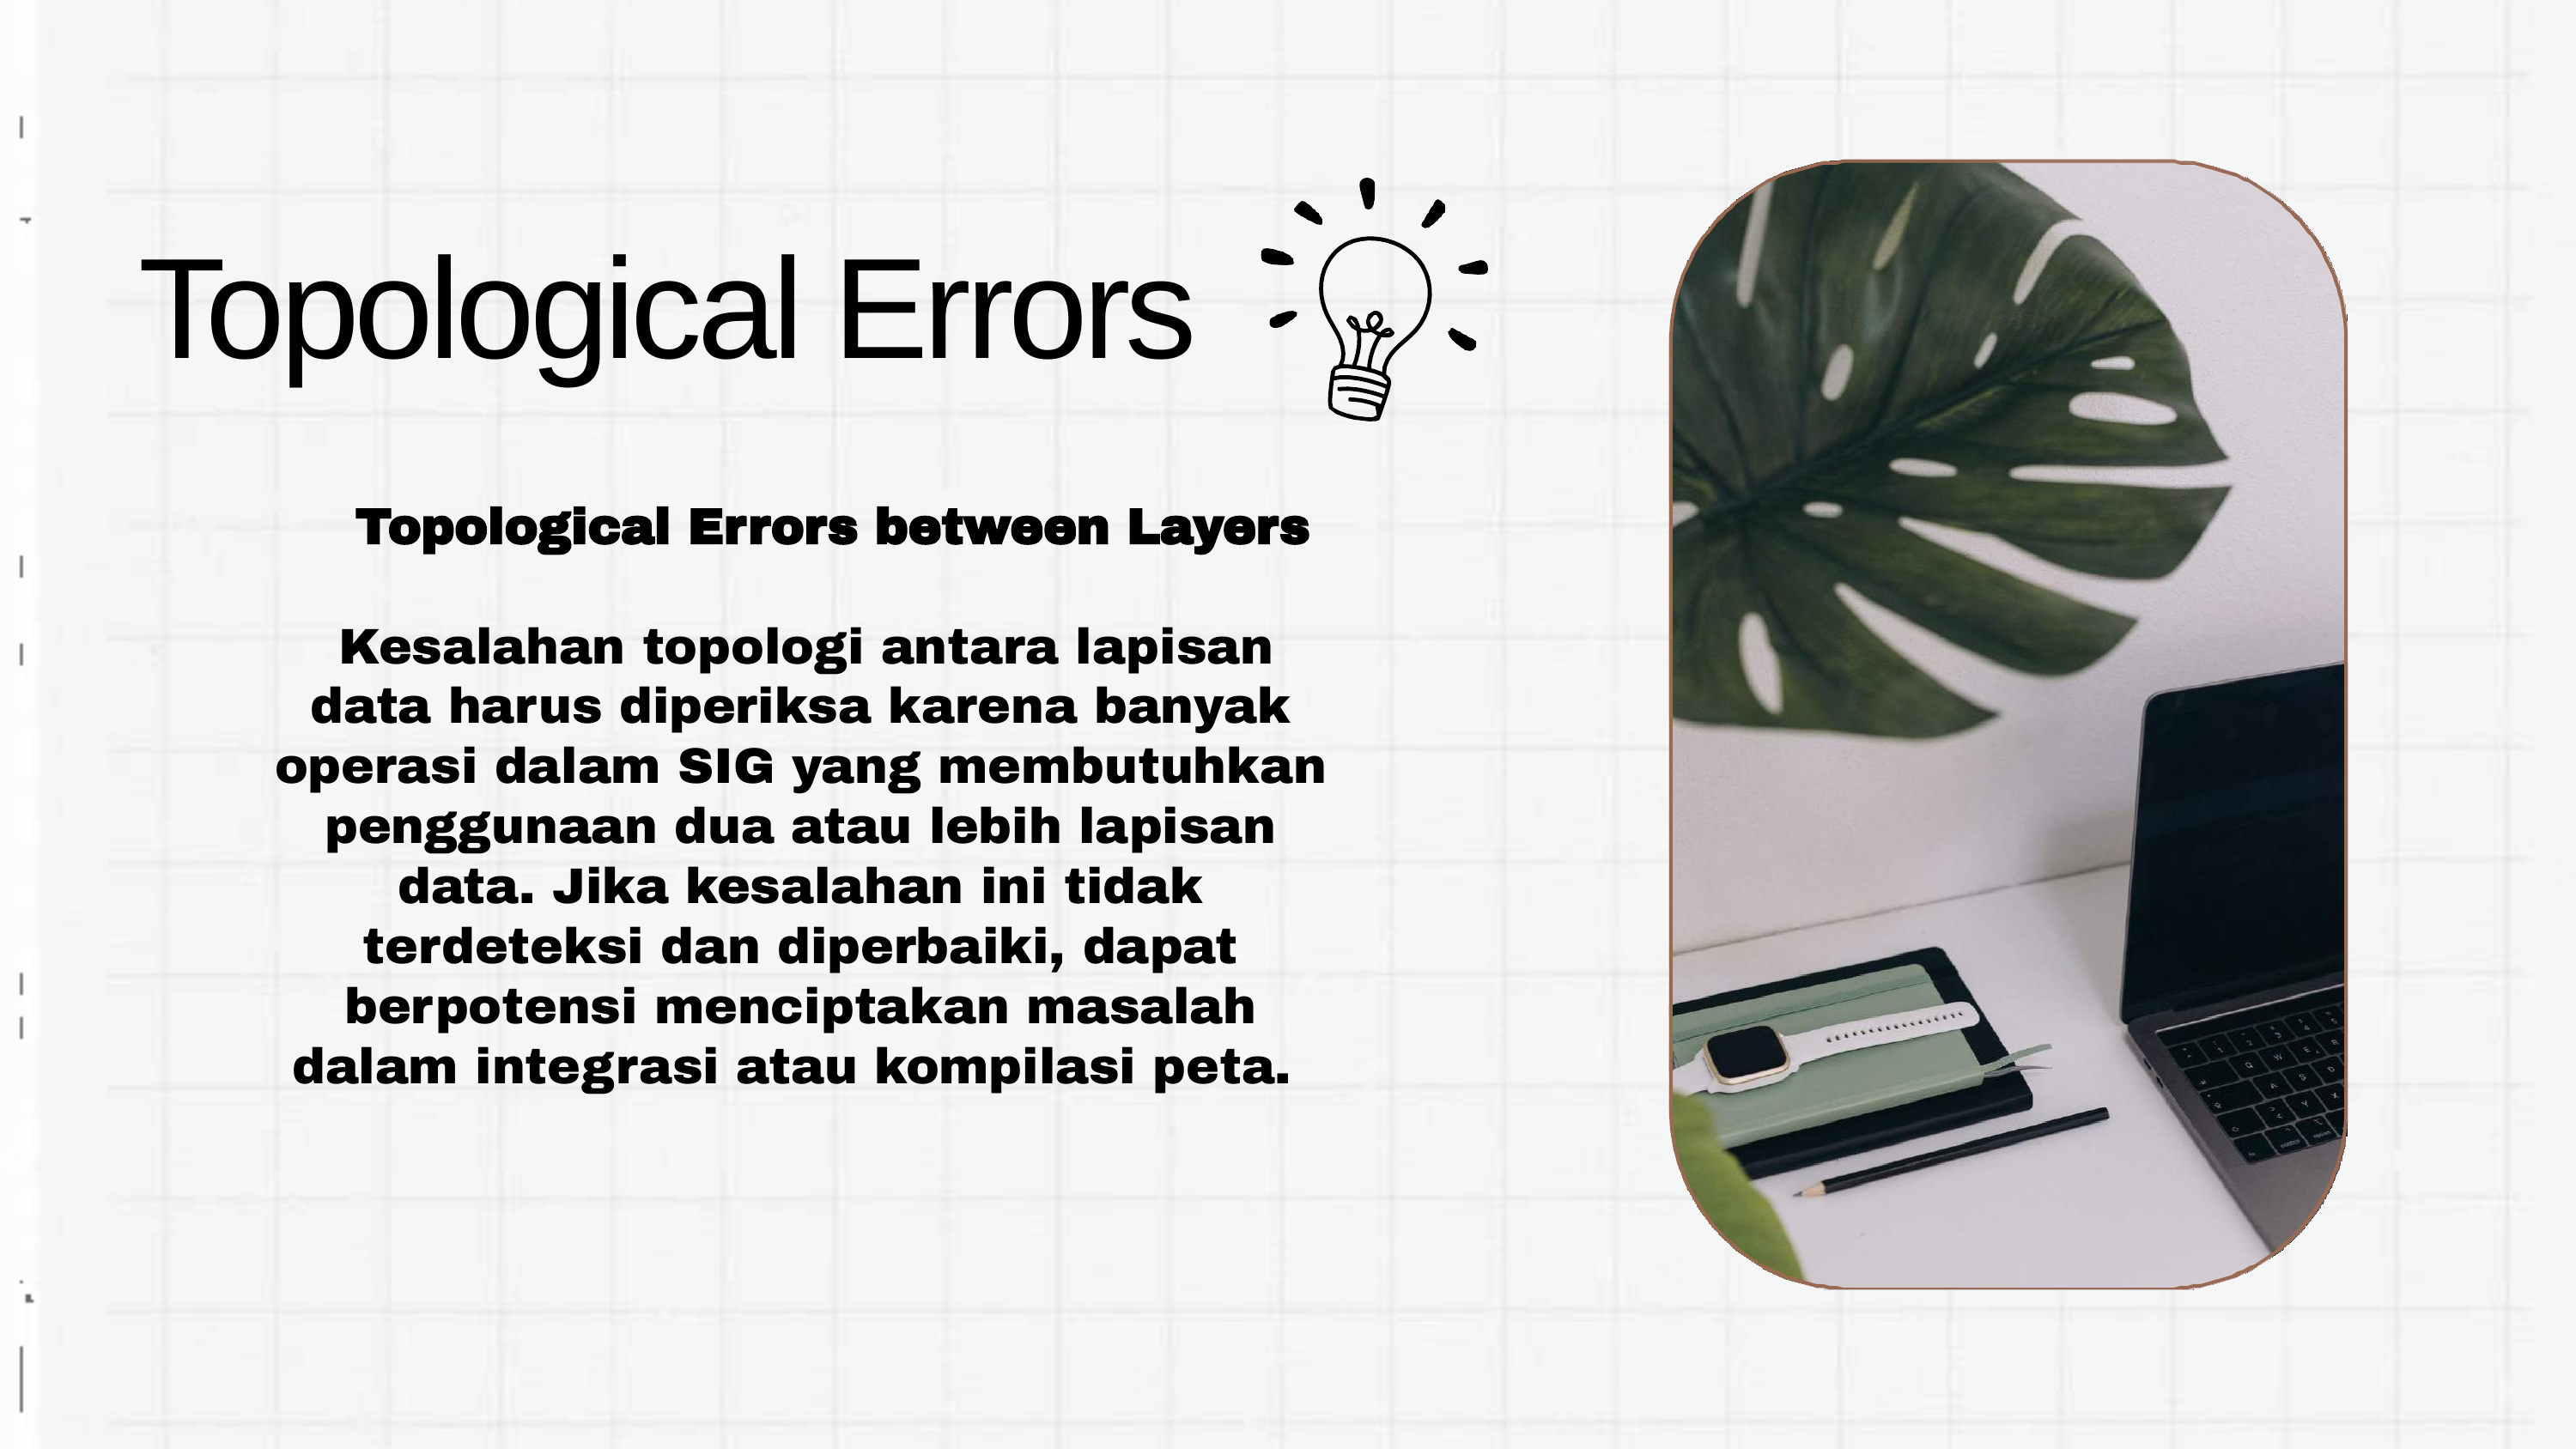

# Topological Errors

Topological Errors between Layers

 Kesalahan topologi antara lapisan data harus diperiksa karena banyak operasi dalam SIG yang membutuhkan penggunaan dua atau lebih lapisan data. Jika kesalahan ini tidak terdeteksi dan diperbaiki, dapat berpotensi menciptakan masalah dalam integrasi atau kompilasi peta.